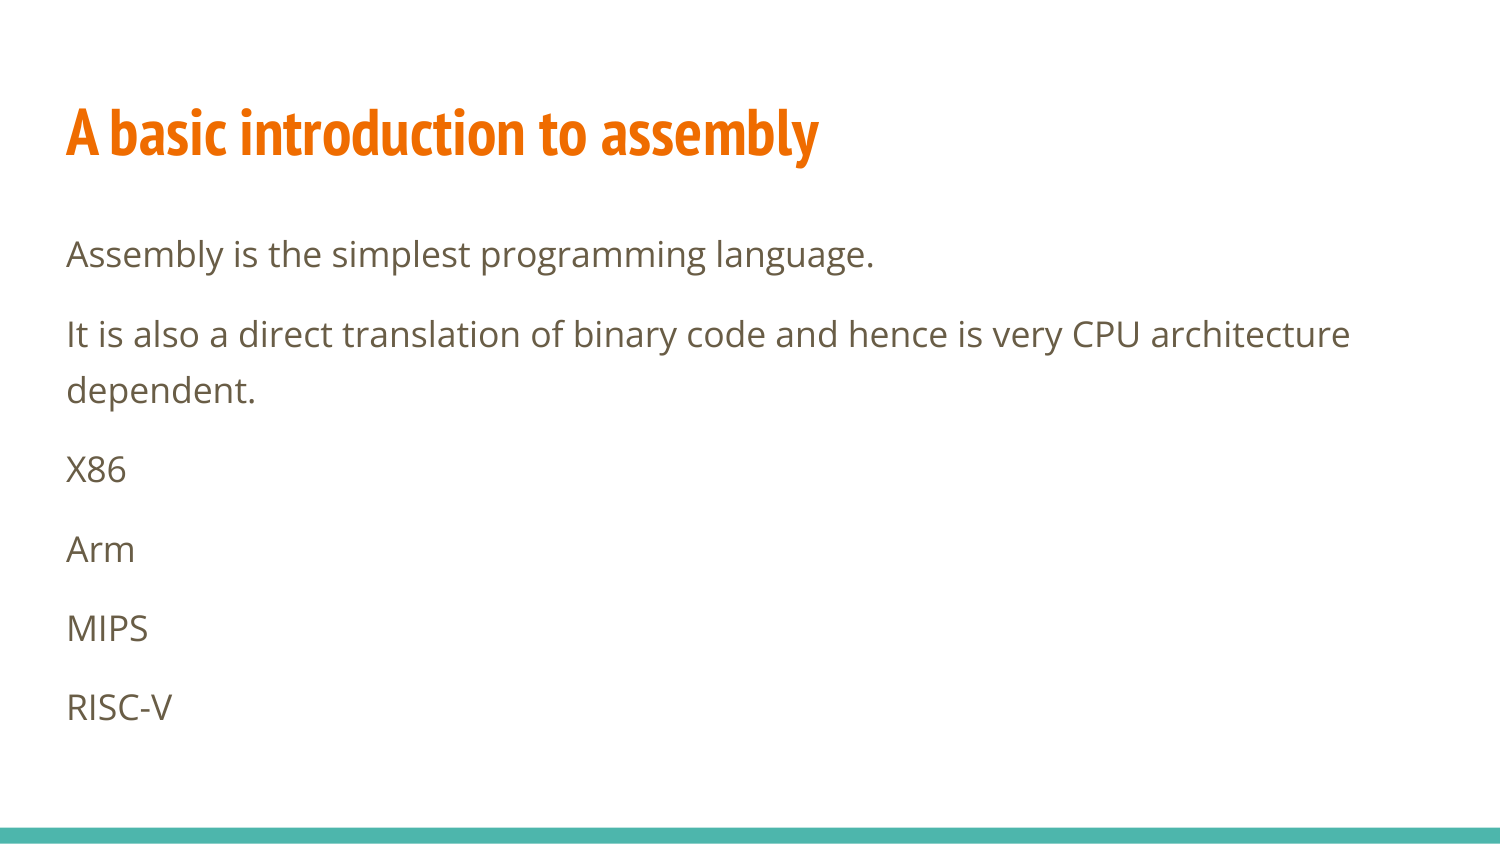

# A basic introduction to assembly
Assembly is the simplest programming language.
It is also a direct translation of binary code and hence is very CPU architecture dependent.
X86
Arm
MIPS
RISC-V